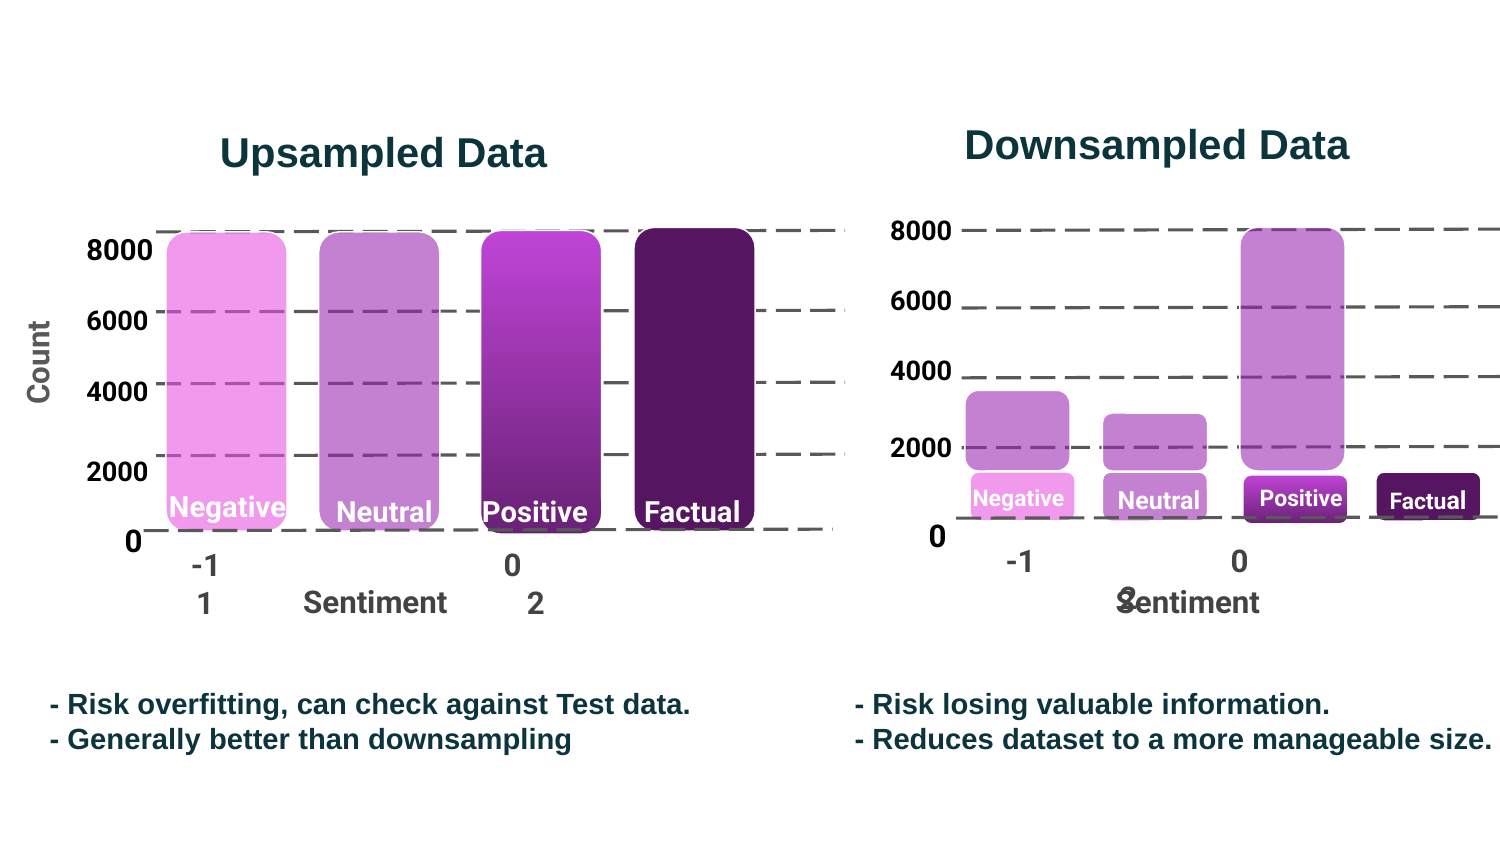

Downsampled Data
Upsampled Data
8000
8000

6000
6000
Count
4000
4000

2000
2000
Negative
Neutral
Positive
Factual

Negativee

Neutral
Positive
Factual
0
0
 -1		 0		1	      2
             -1		     0		    1		        2
Sentiment
Sentiment
- Risk overfitting, can check against Test data.
- Generally better than downsampling
- Risk losing valuable information.
- Reduces dataset to a more manageable size.